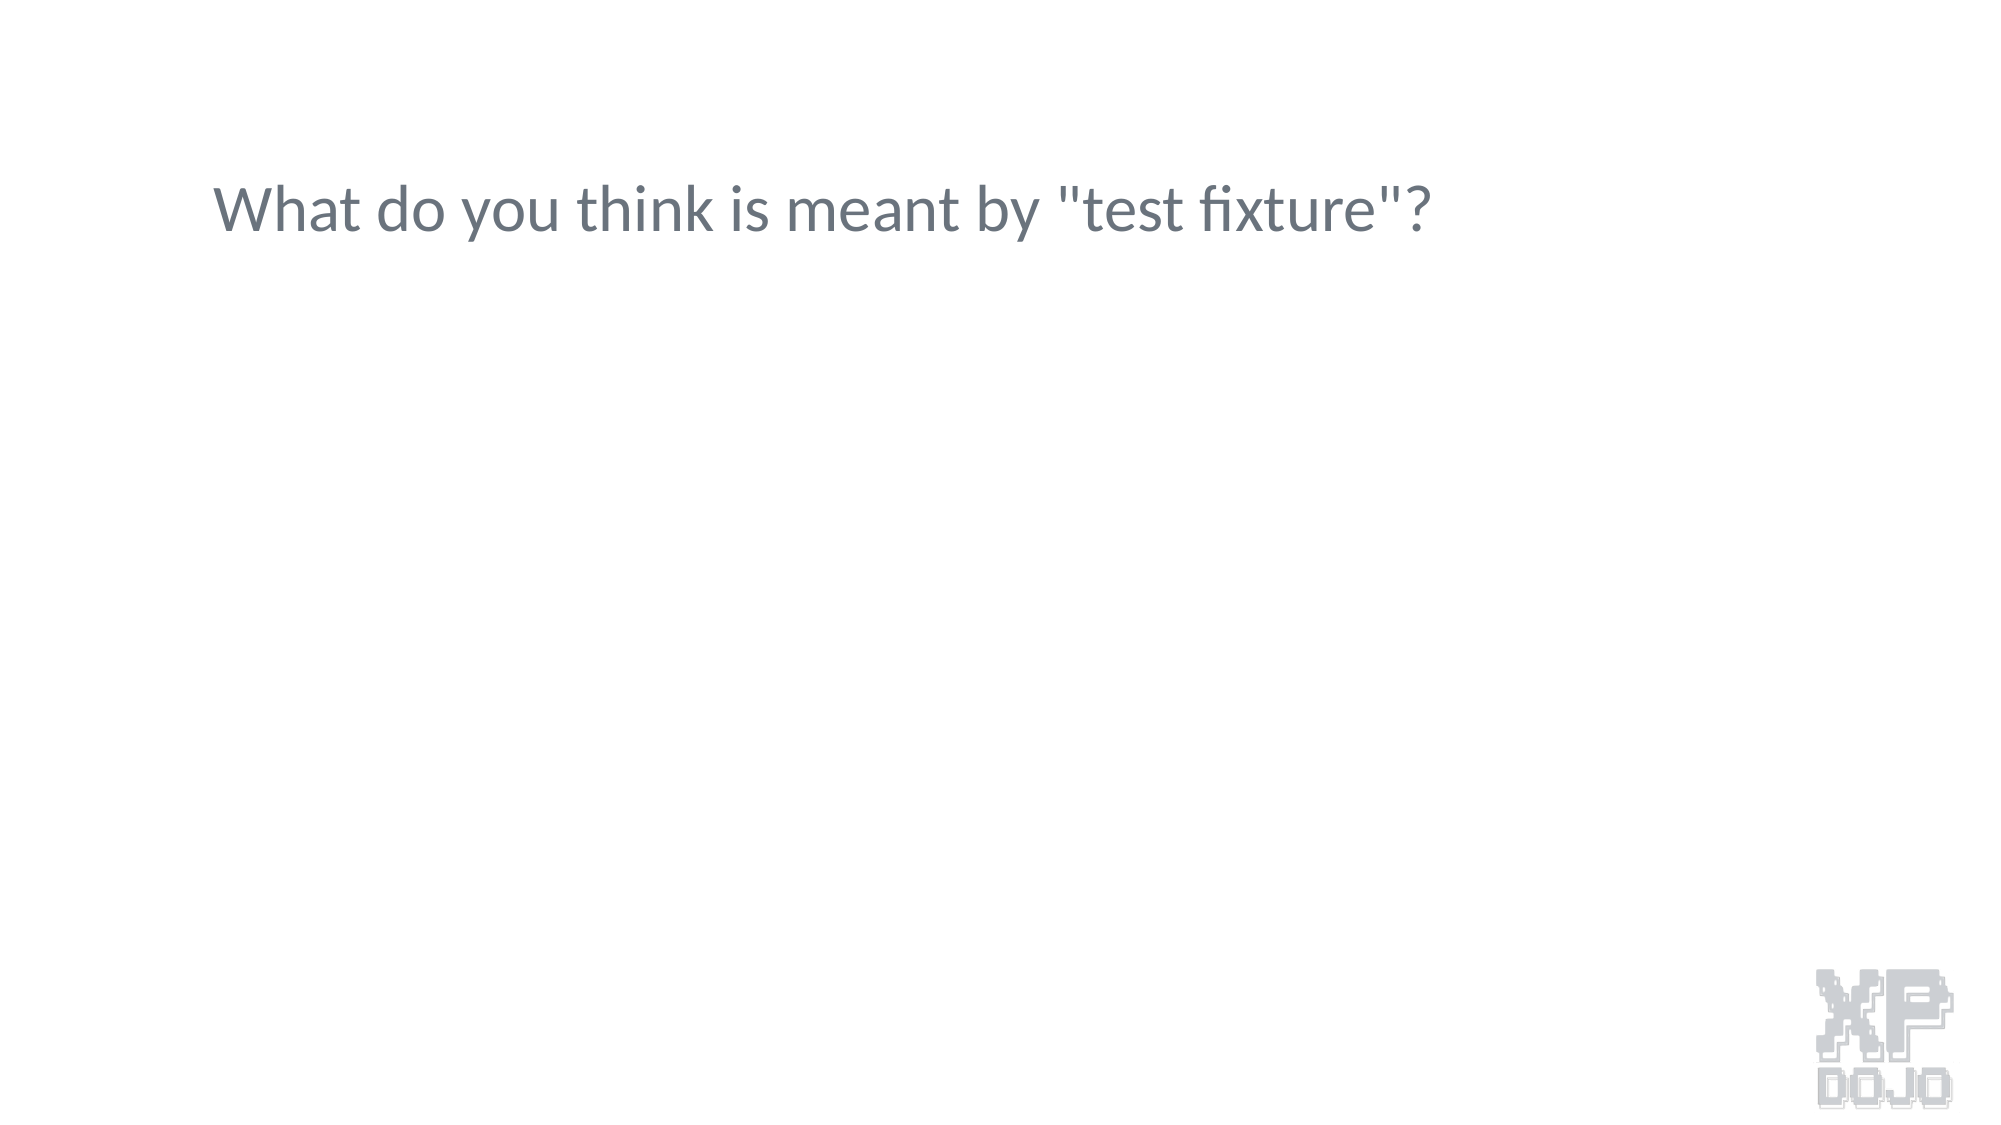

What do you think is meant by "test fixture"?